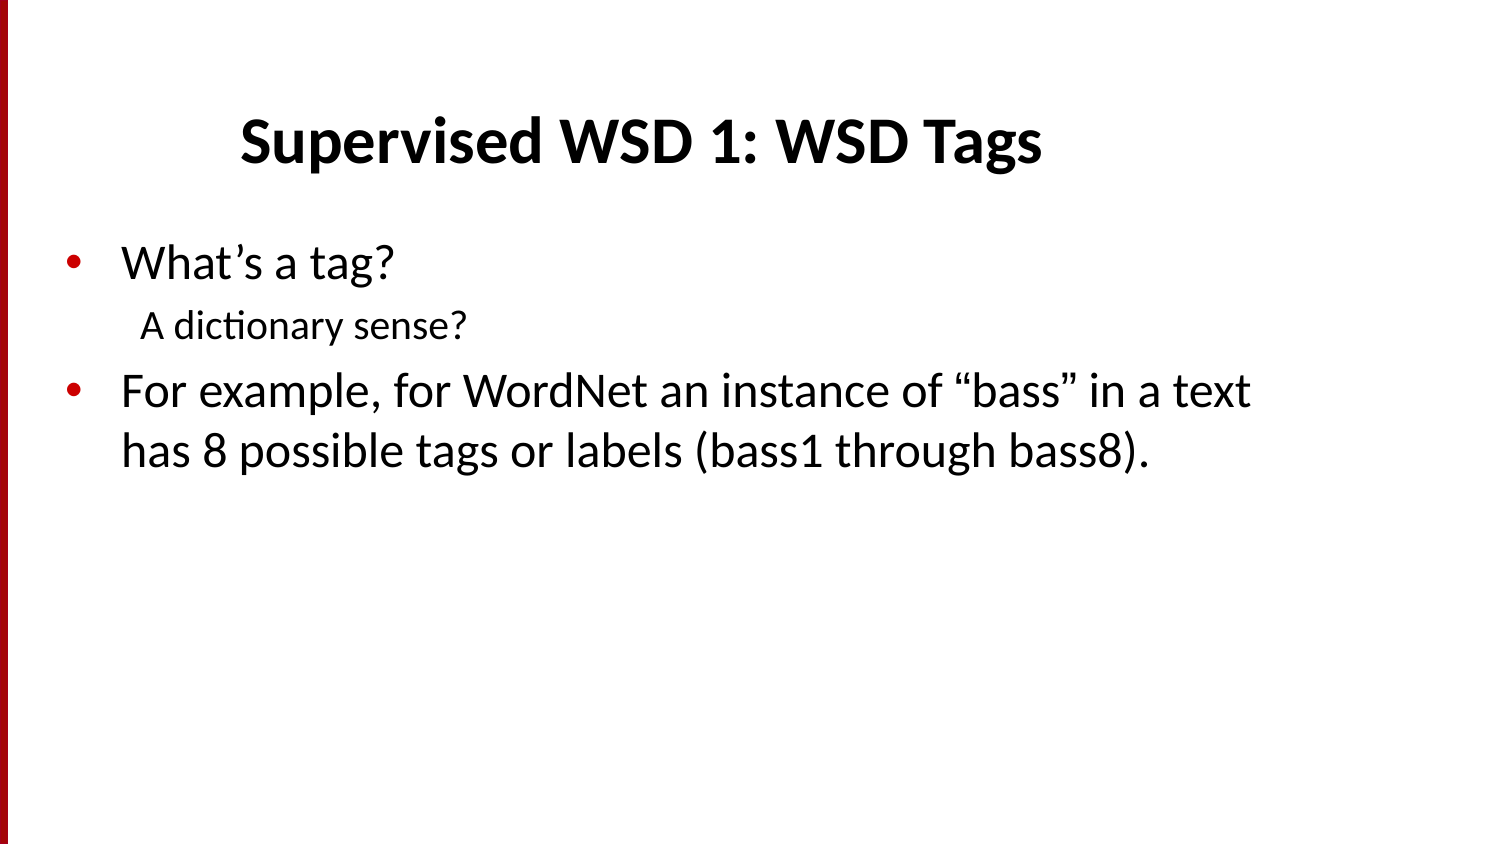

# Supervised WSD 1: WSD Tags
What’s a tag?
A dictionary sense?
For example, for WordNet an instance of “bass” in a text has 8 possible tags or labels (bass1 through bass8).